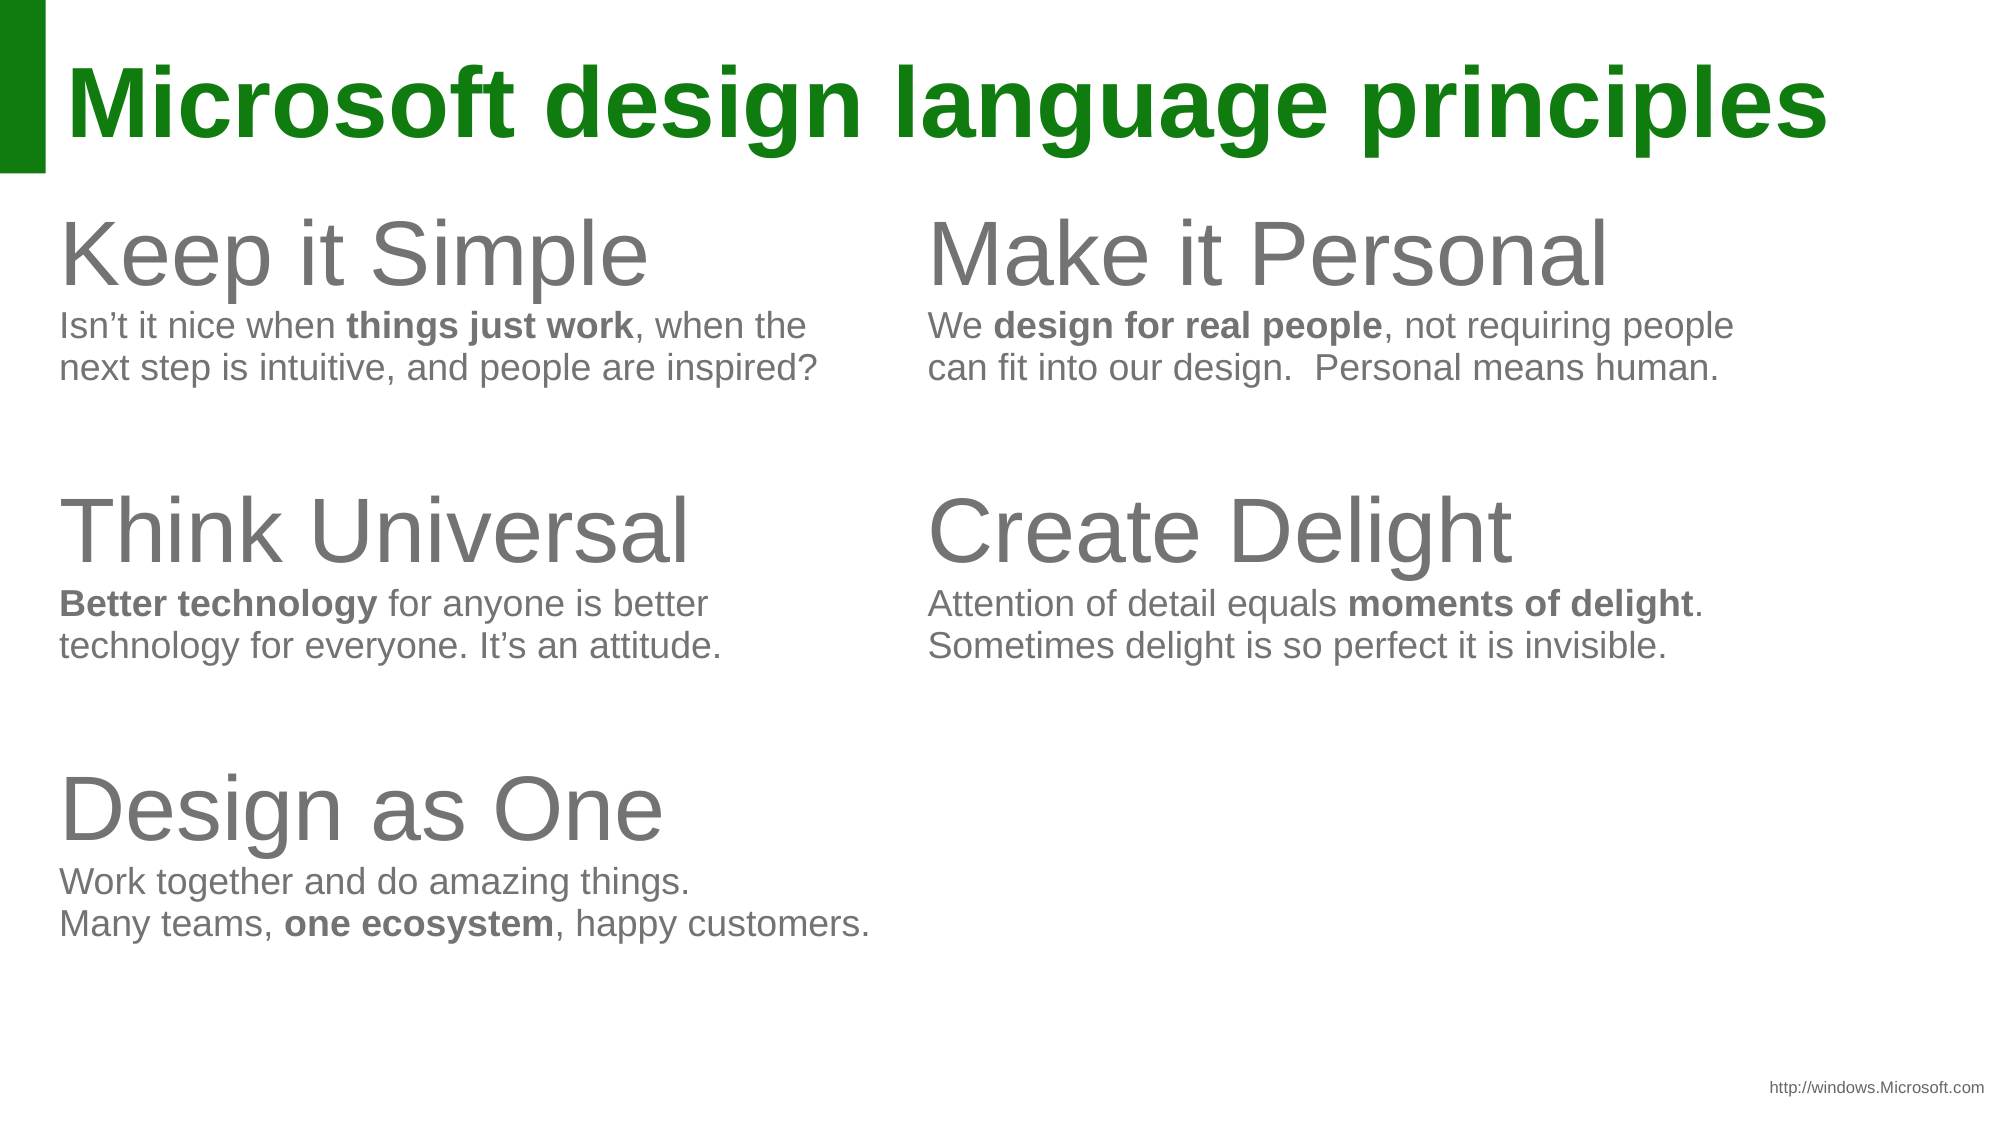

# Microsoft design language principles
| Keep it Simple Isn’t it nice when things just work, when the next step is intuitive, and people are inspired? | Make it Personal We design for real people, not requiring people can fit into our design. Personal means human. |
| --- | --- |
| Think Universal Better technology for anyone is better technology for everyone. It’s an attitude. | Create Delight Attention of detail equals moments of delight. Sometimes delight is so perfect it is invisible. |
| Design as One Work together and do amazing things. Many teams, one ecosystem, happy customers. |  |